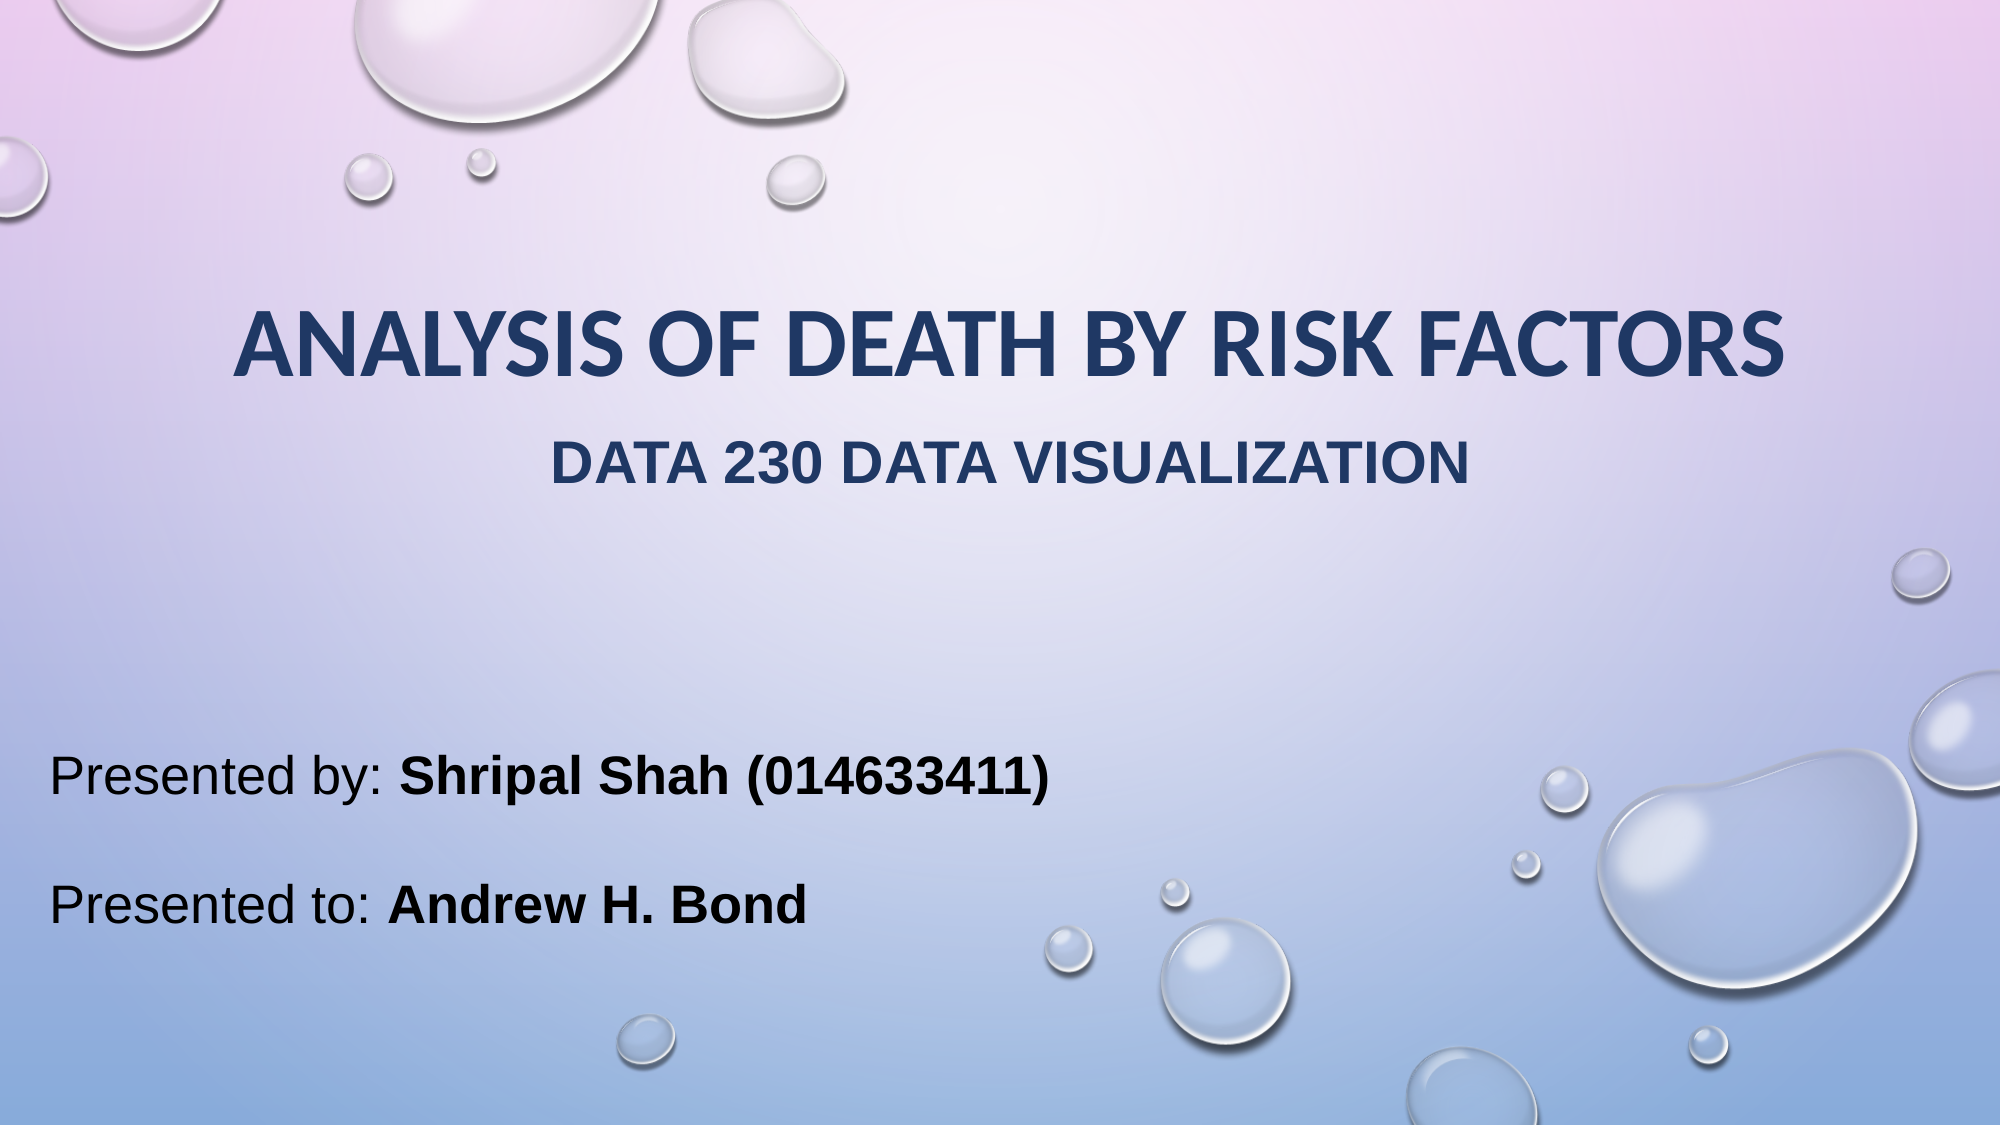

# ANALYSIS OF DEATH BY RISK FACTORS
DATA 230 DATA VISUALIZATION

Presented by: Shripal Shah (014633411)
Presented to: Andrew H. Bond